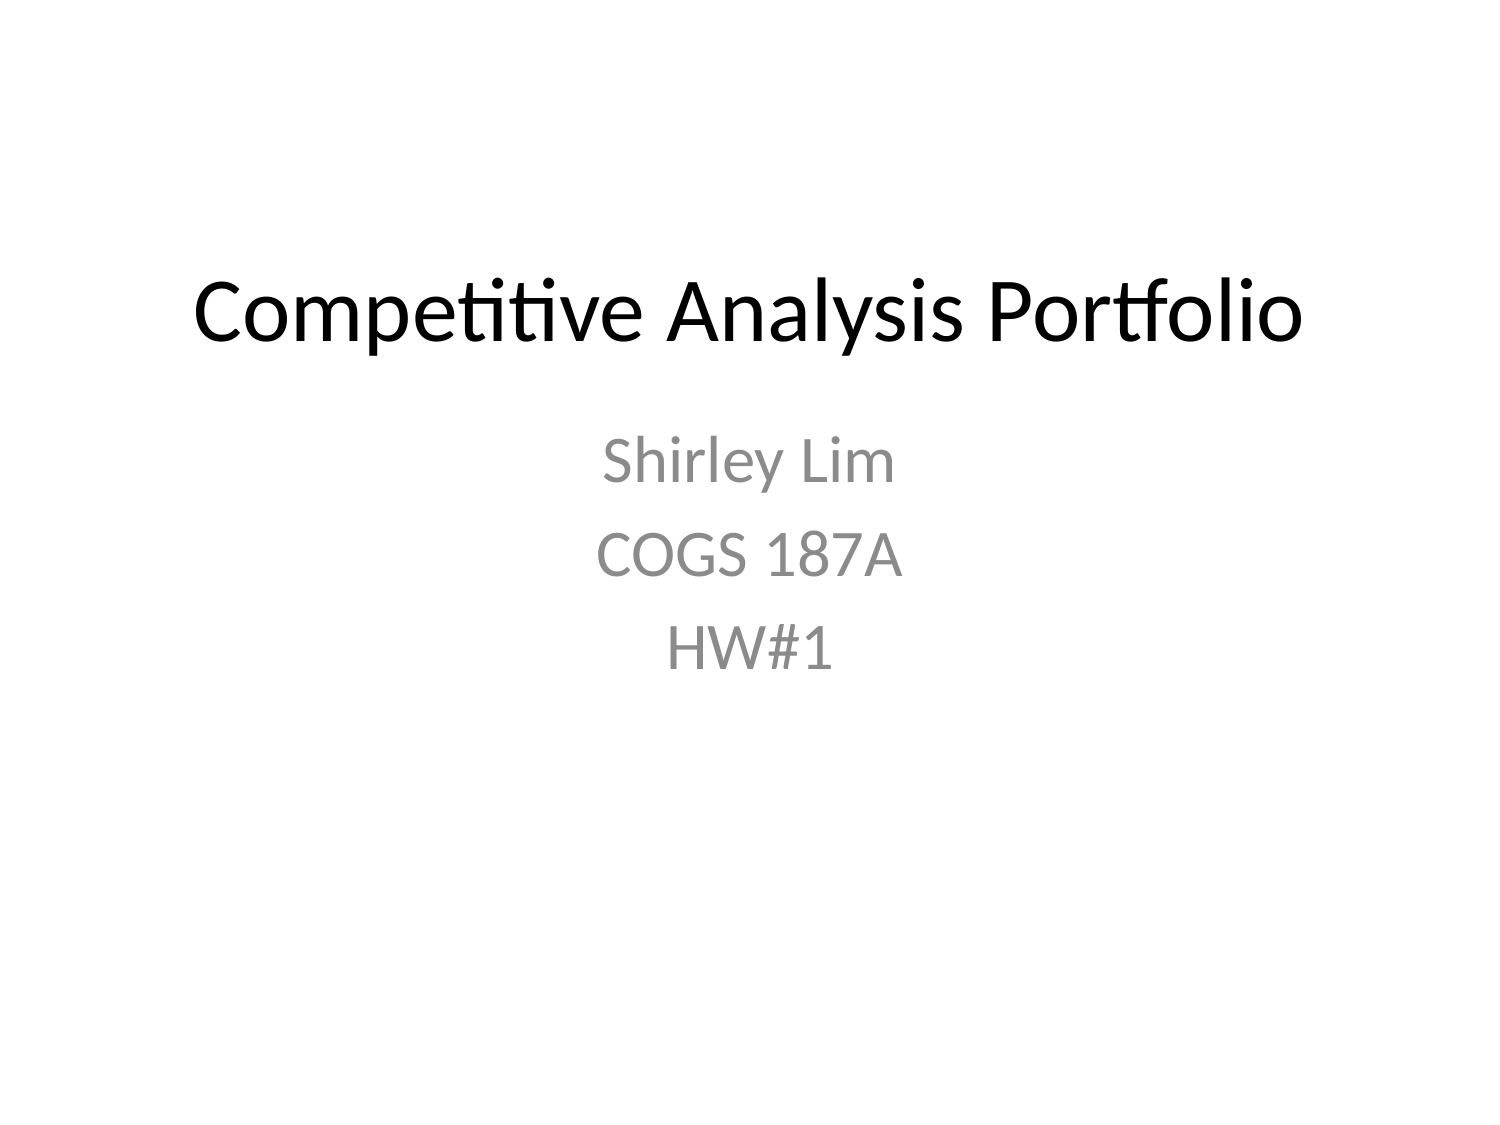

# Competitive Analysis Portfolio
Shirley Lim
COGS 187A
HW#1